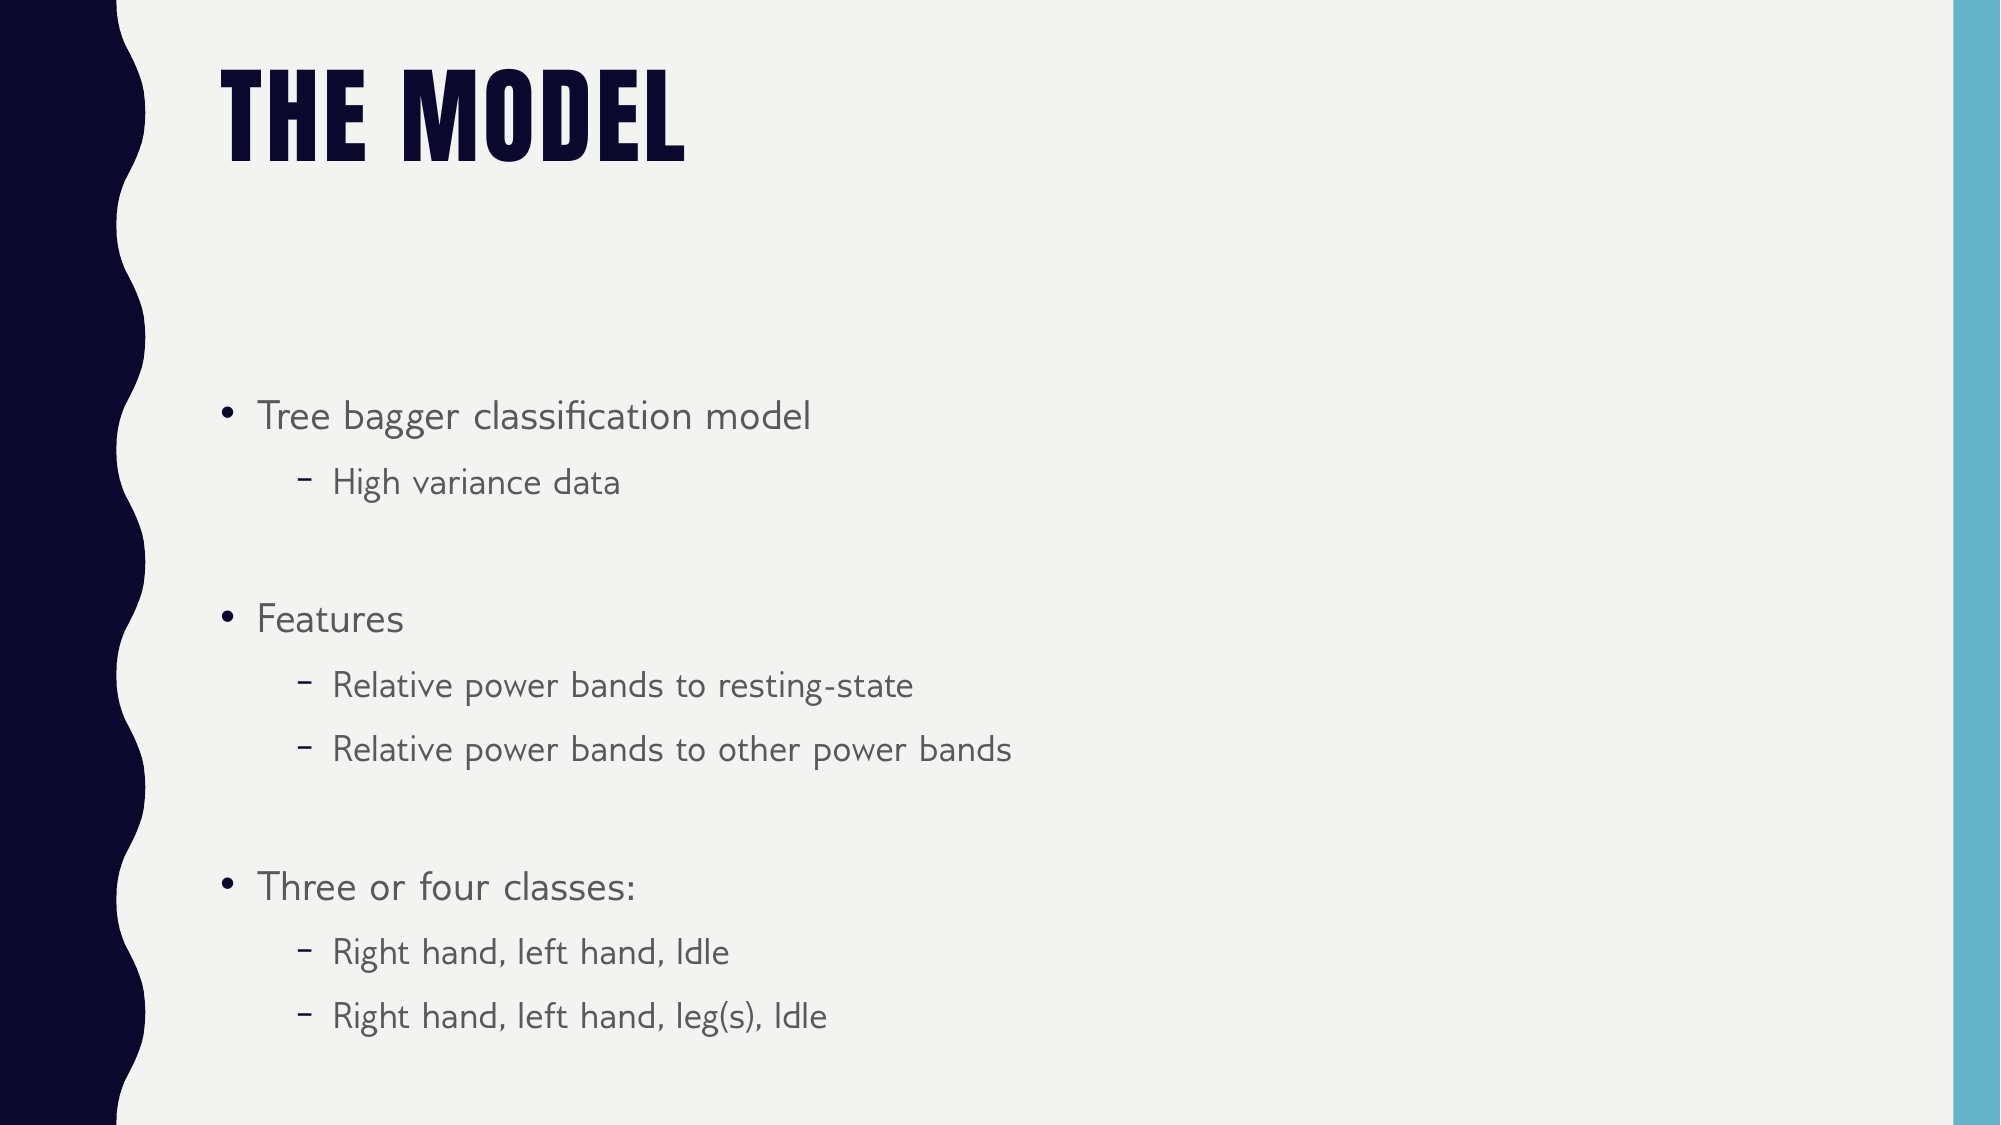

# The model
Tree bagger classification model
High variance data

Features
Relative power bands to resting-state
Relative power bands to other power bands

Three or four classes:
Right hand, left hand, Idle
Right hand, left hand, leg(s), Idle